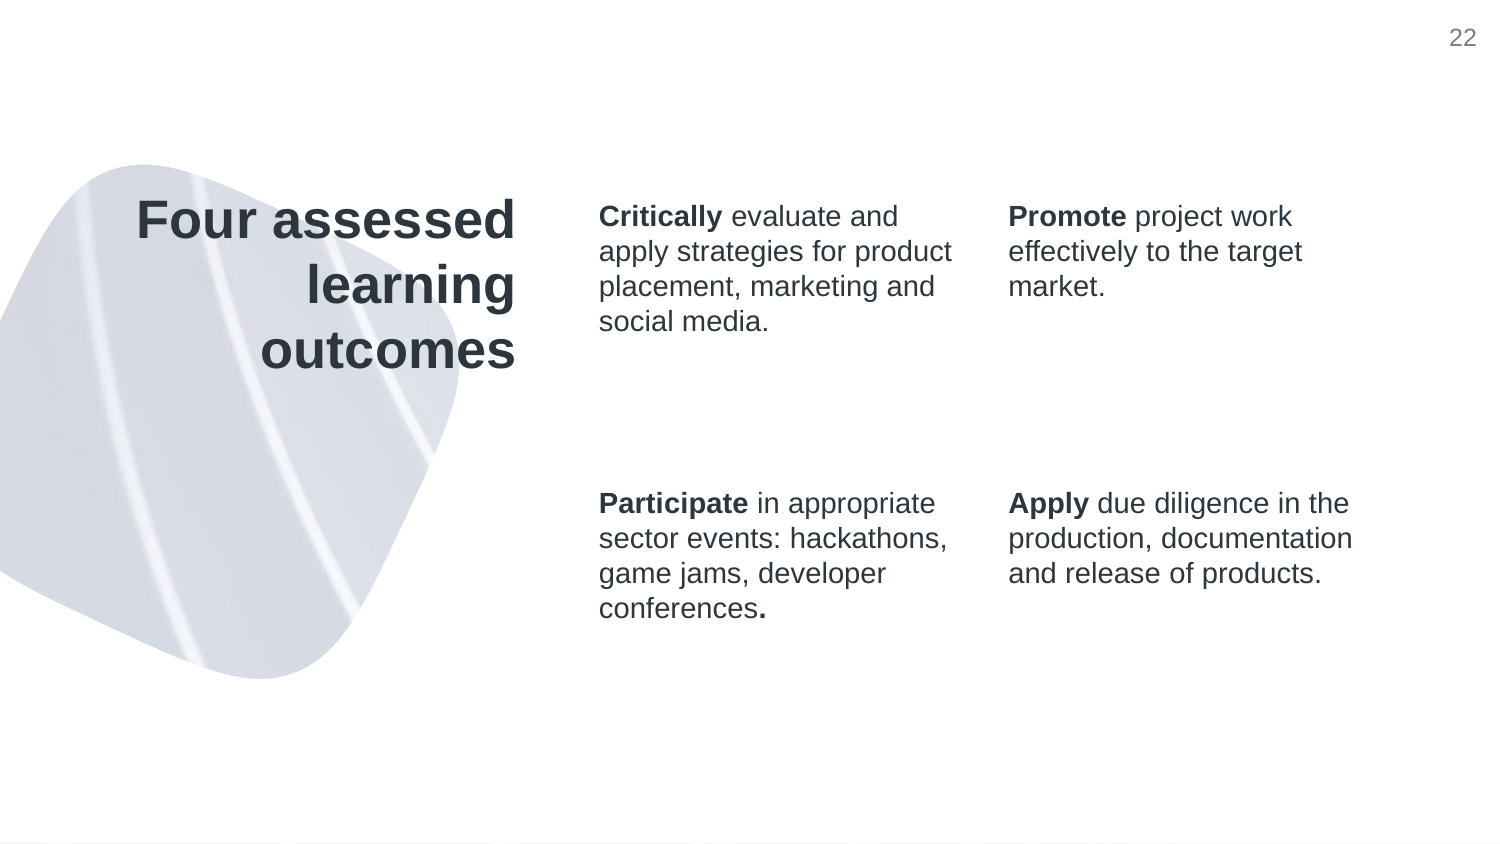

22
# Four assessed learning outcomes
Critically evaluate and apply strategies for product placement, marketing and social media.
Promote project work effectively to the target market.
Participate in appropriate sector events: hackathons, game jams, developer conferences.
Apply due diligence in the production, documentation and release of products.